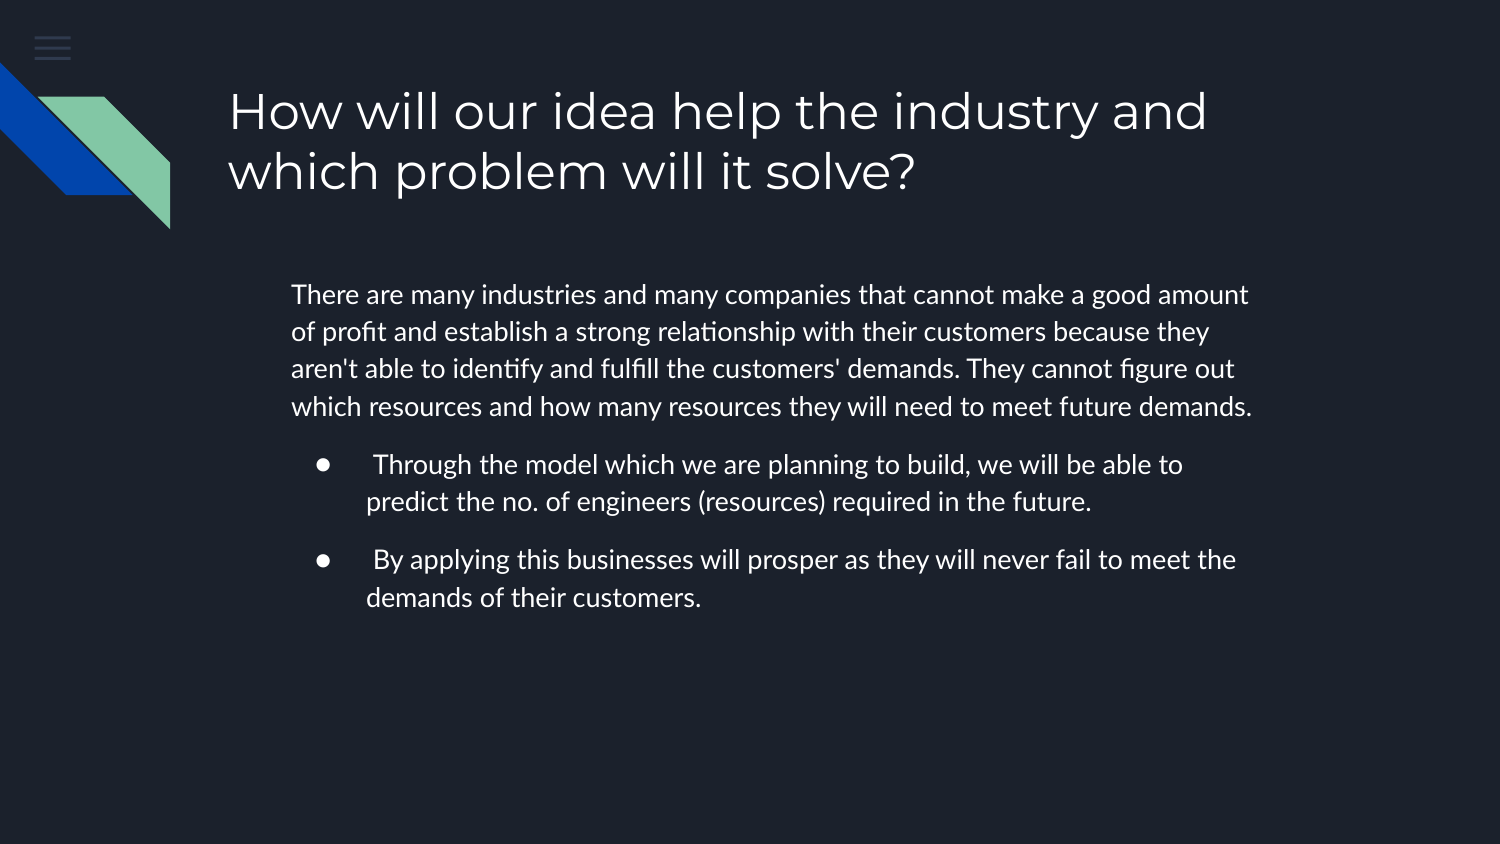

# How will our idea help the industry and which problem will it solve?
There are many industries and many companies that cannot make a good amount of profit and establish a strong relationship with their customers because they aren't able to identify and fulfill the customers' demands. They cannot figure out which resources and how many resources they will need to meet future demands.
 Through the model which we are planning to build, we will be able to predict the no. of engineers (resources) required in the future.
 By applying this businesses will prosper as they will never fail to meet the demands of their customers.